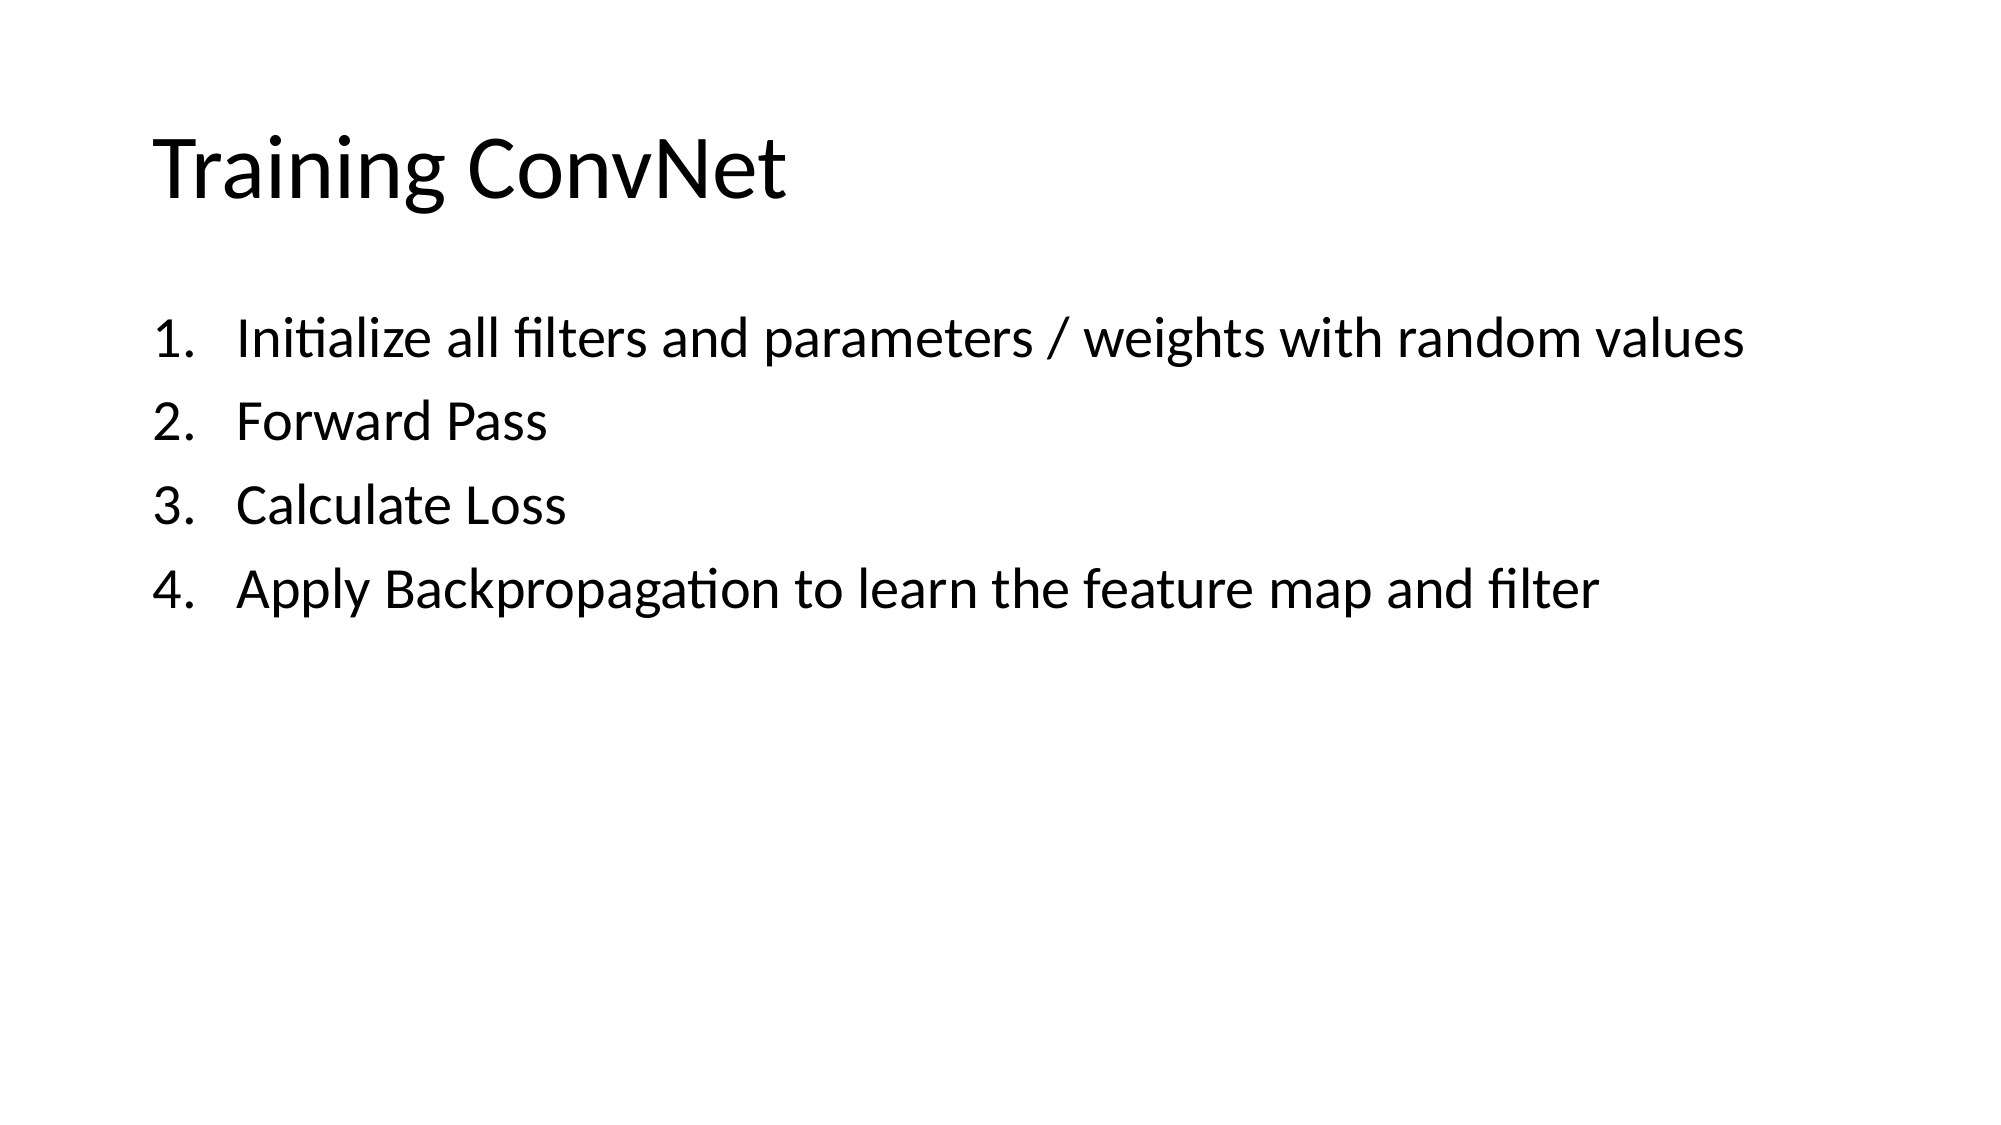

# Training ConvNet
Initialize all filters and parameters / weights with random values
Forward Pass
Calculate Loss
Apply Backpropagation to learn the feature map and filter